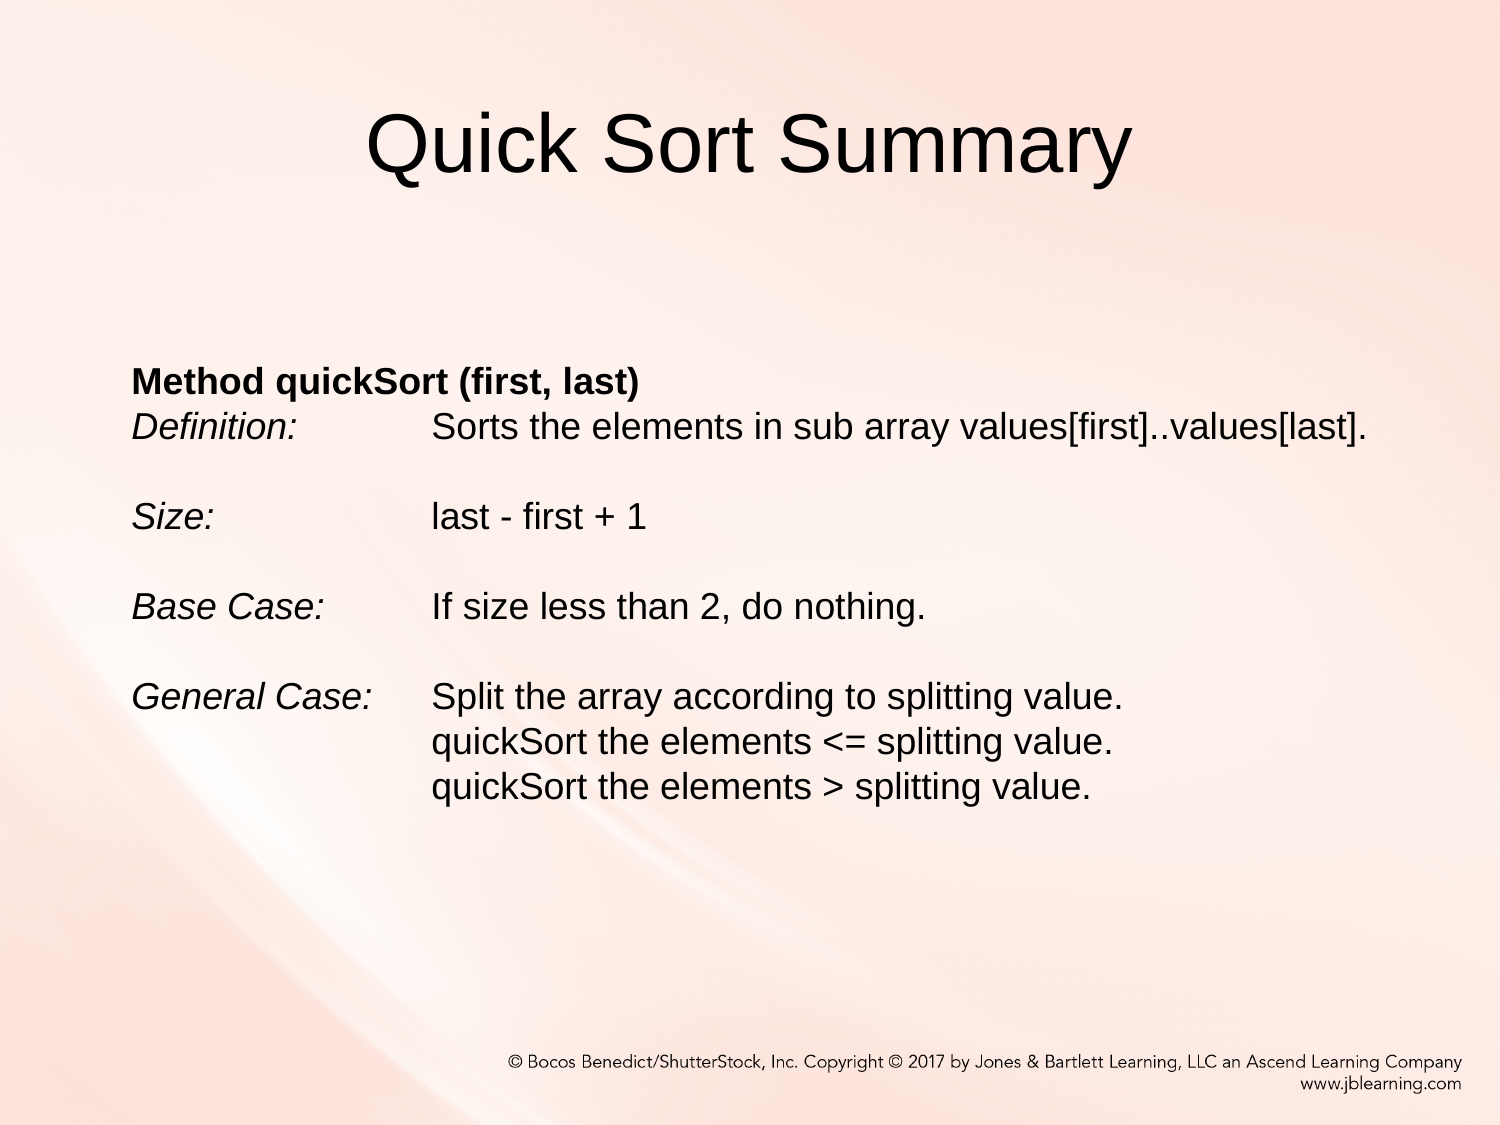

# Quick Sort Summary
Method quickSort (first, last)
Definition:	Sorts the elements in sub array values[first]..values[last].

Size:		last - first + 1

Base Case:	If size less than 2, do nothing.

General Case:	Split the array according to splitting value.
		quickSort the elements <= splitting value.
		quickSort the elements > splitting value.